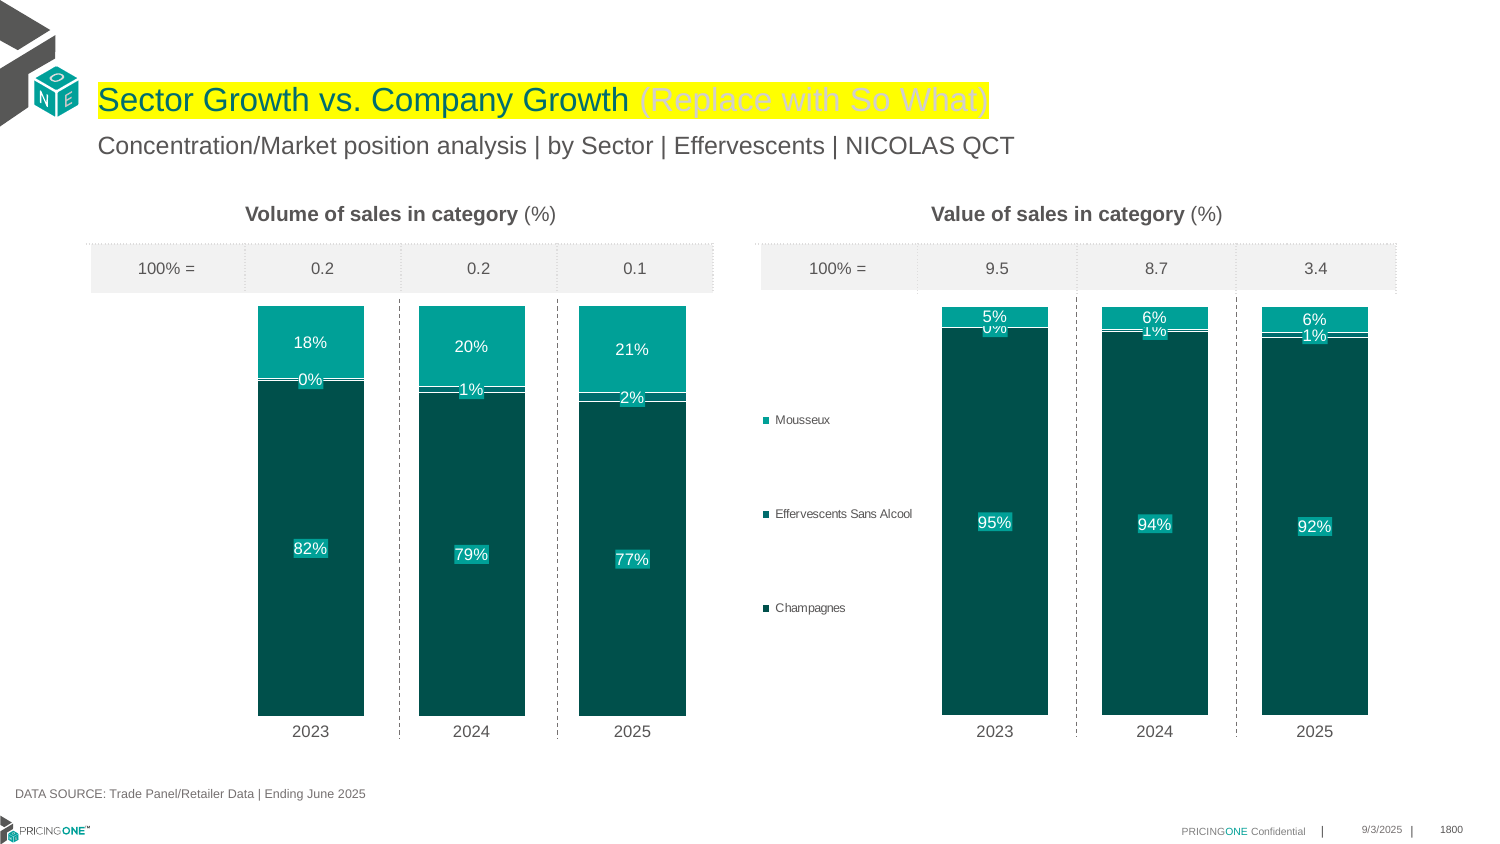

# Sector Growth vs. Company Growth (Replace with So What)
Concentration/Market position analysis | by Sector | Effervescents | NICOLAS QCT
| Volume of sales in category (%) |  |  |  |
| --- | --- | --- | --- |
| 100% = | 0.2 | 0.2 | 0.1 |
| Value of sales in category (%) |  |  |  |
| --- | --- | --- | --- |
| 100% = | 9.5 | 8.7 | 3.4 |

### Chart

| Category | Champagnes | Effervescents Sans Alcool | Mousseux |
|---|---|---|---|
| 2023 | 0.8169813025980723 | 0.004290248324038681 | 0.178728449077889 |
| 2024 | 0.7881878709857809 | 0.013485096492709892 | 0.19832703252150916 |
| 2025 | 0.7650171771069366 | 0.022322929610408597 | 0.21265989328265478 |

### Chart

| Category | Champagnes | Effervescents Sans Alcool | Mousseux |
|---|---|---|---|
| 2023 | 0.9467275489842315 | 0.0015288282830270335 | 0.05174362273274141 |
| 2024 | 0.9374716019886999 | 0.005869412577727931 | 0.0566589854335721 |
| 2025 | 0.9240815348218553 | 0.011381555683454088 | 0.06453690949469065 |
DATA SOURCE: Trade Panel/Retailer Data | Ending June 2025

9/3/2025
1800